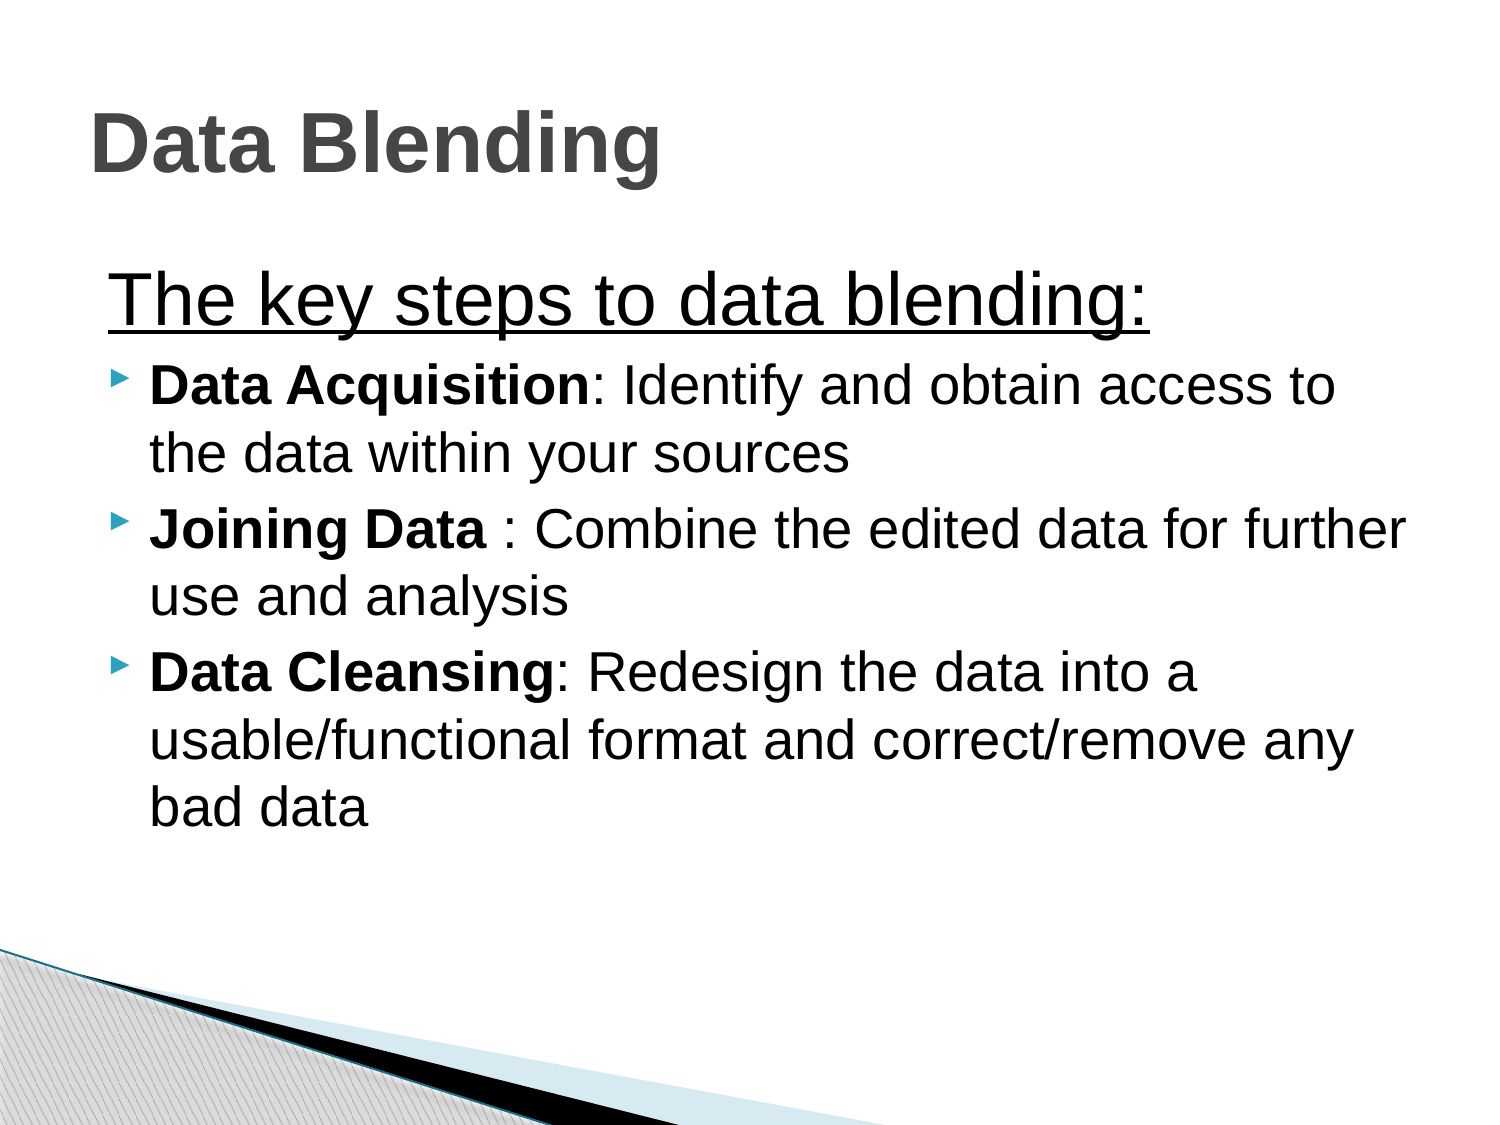

# Data Blending
The key steps to data blending:
Data Acquisition: Identify and obtain access to the data within your sources
Joining Data : Combine the edited data for further use and analysis
Data Cleansing: Redesign the data into a usable/functional format and correct/remove any bad data